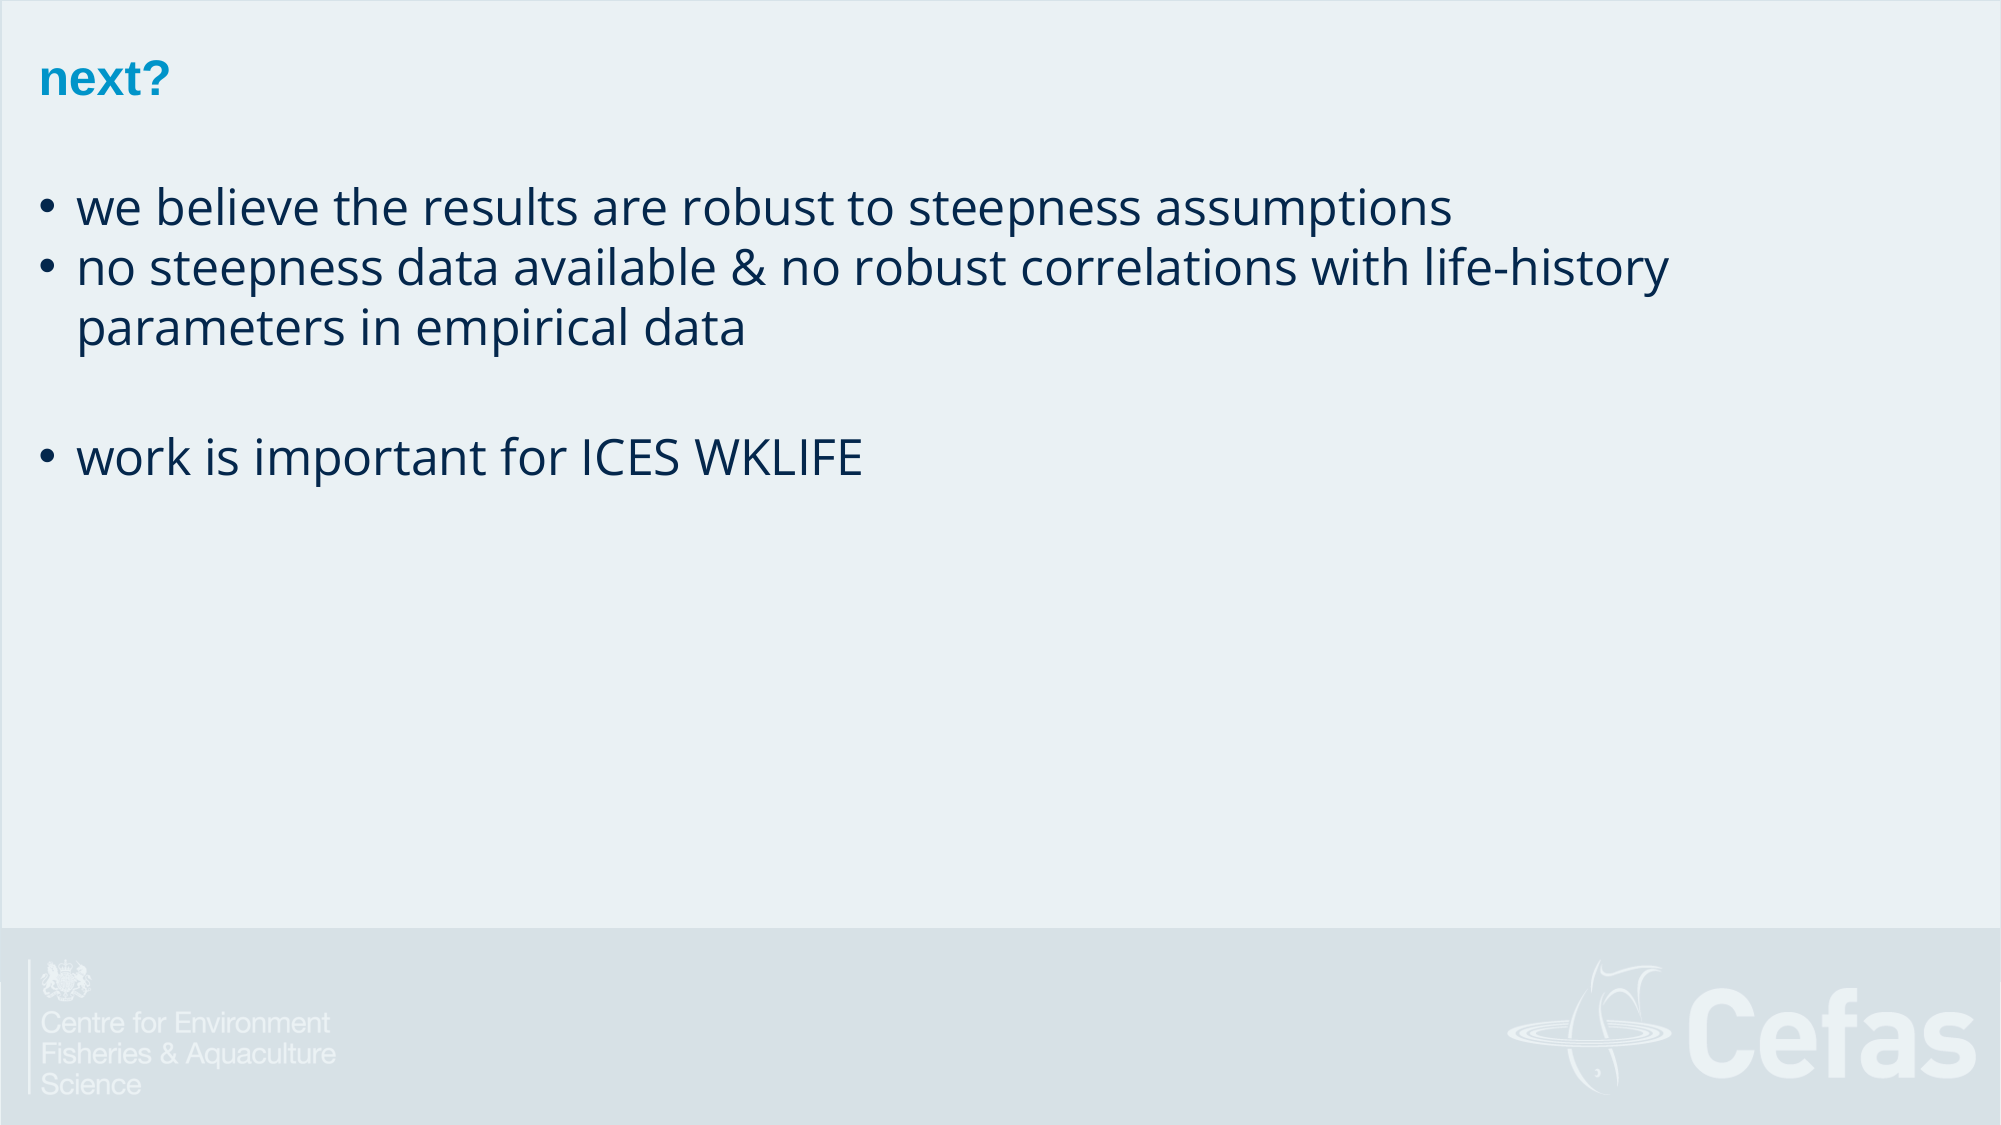

next?
we believe the results are robust to steepness assumptions
no steepness data available & no robust correlations with life-history parameters in empirical data

work is important for ICES WKLIFE